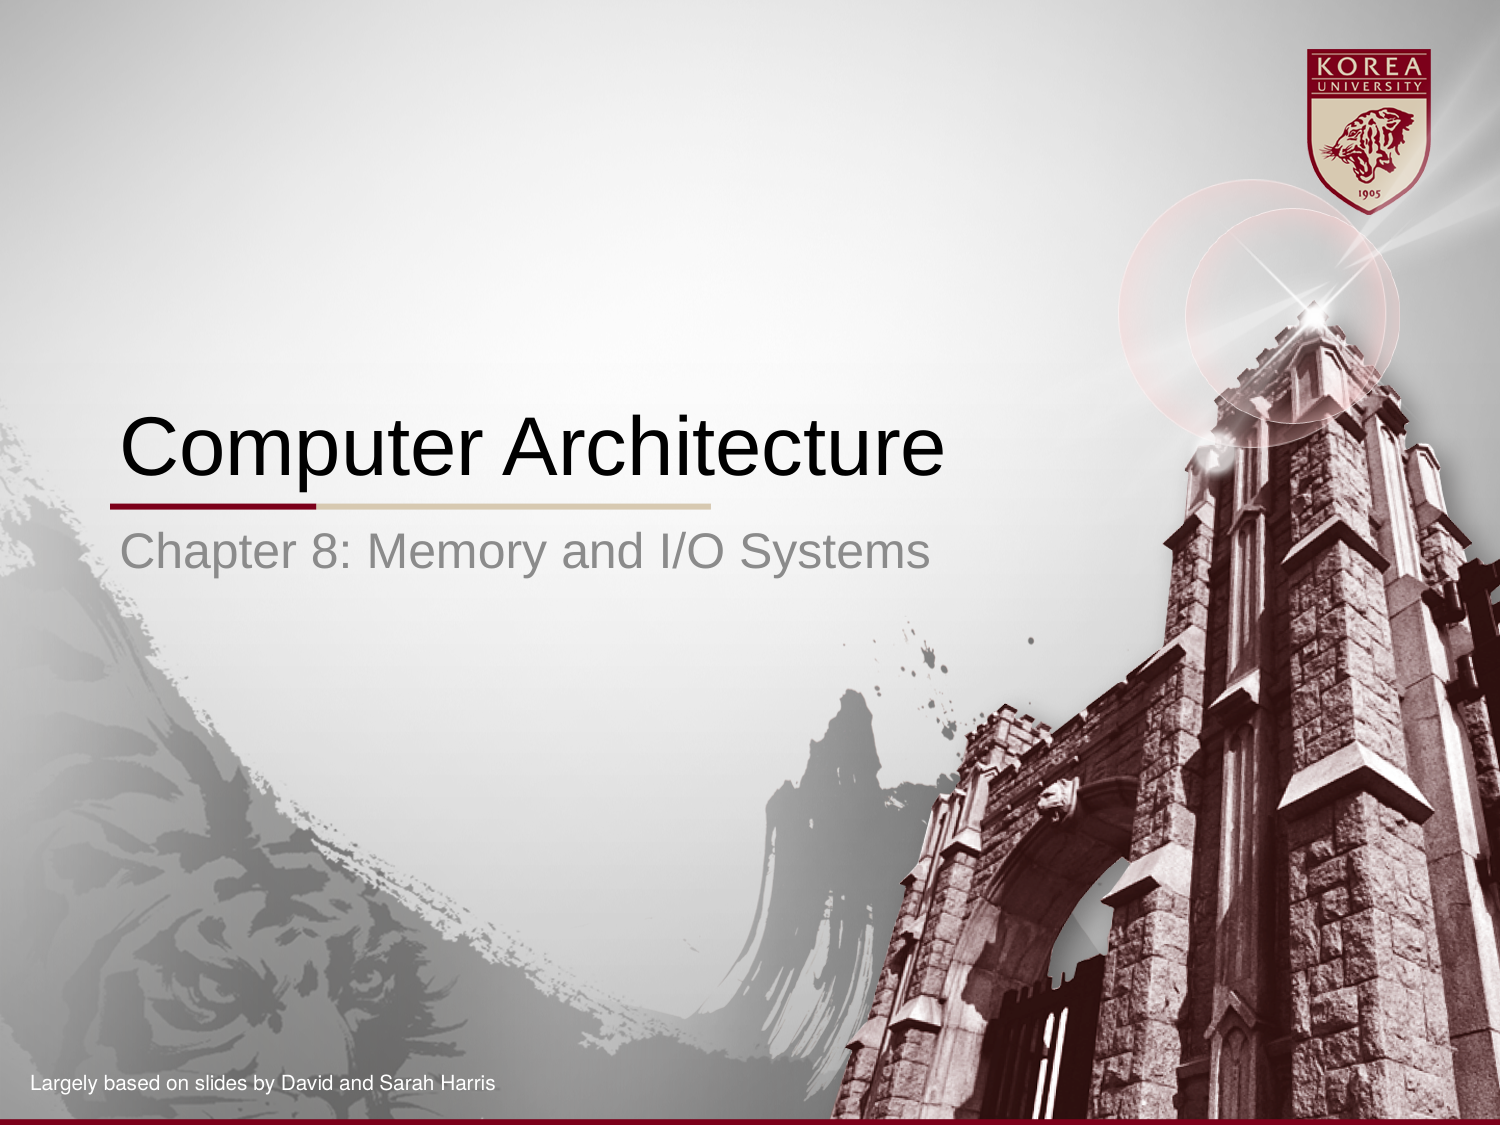

# Computer Architecture
Chapter 8: Memory and I/O Systems
Largely based on slides by David and Sarah Harris